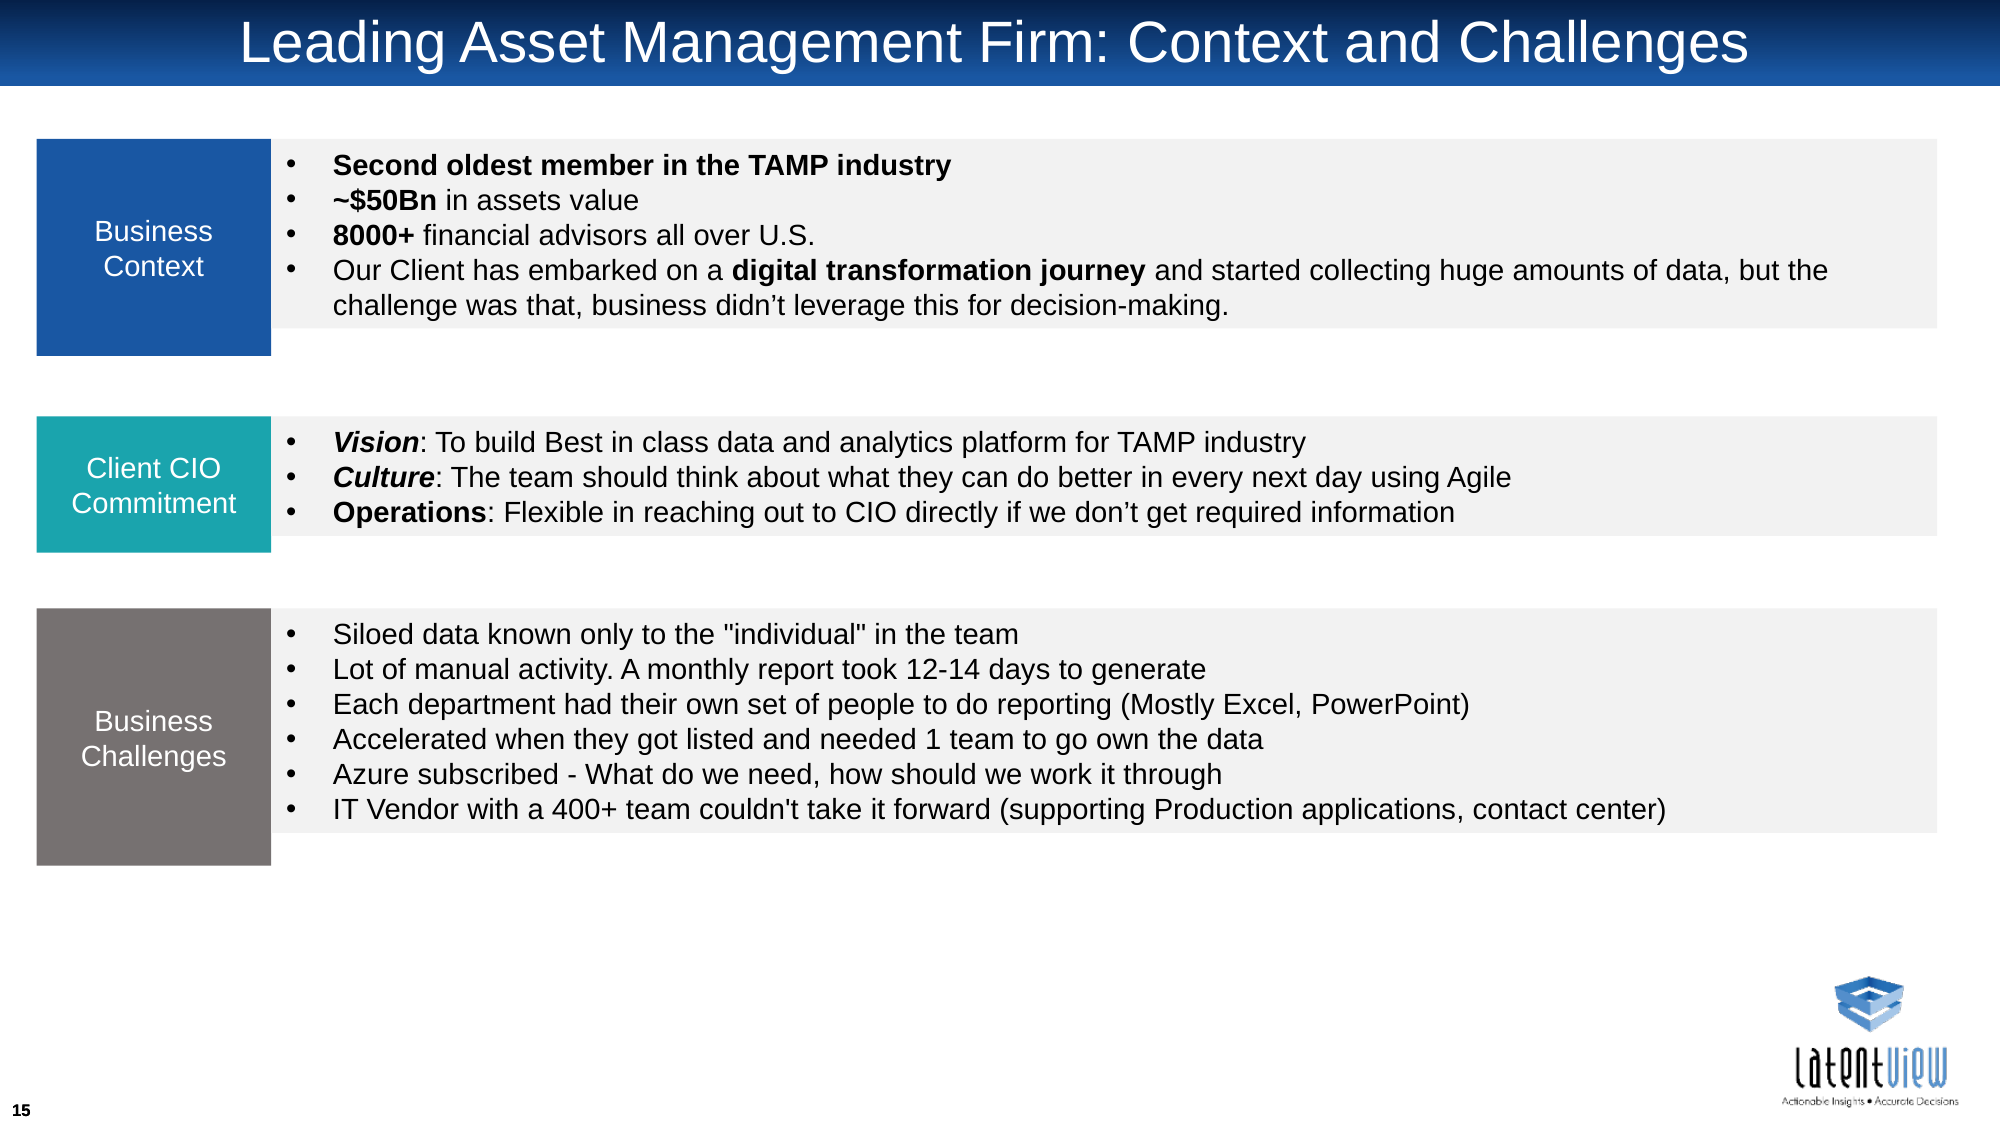

# Leading Asset Management Firm: Context and Challenges
Business Context
Second oldest member in the TAMP industry
~$50Bn in assets value
8000+ financial advisors all over U.S.
Our Client has embarked on a digital transformation journey and started collecting huge amounts of data, but the challenge was that, business didn’t leverage this for decision-making.
Client CIO Commitment
Vision: To build Best in class data and analytics platform for TAMP industry
Culture: The team should think about what they can do better in every next day using Agile
Operations: Flexible in reaching out to CIO directly if we don’t get required information
Business Challenges
Siloed data known only to the "individual" in the team
Lot of manual activity. A monthly report took 12-14 days to generate
Each department had their own set of people to do reporting (Mostly Excel, PowerPoint)
Accelerated when they got listed and needed 1 team to go own the data
Azure subscribed - What do we need, how should we work it through
IT Vendor with a 400+ team couldn't take it forward (supporting Production applications, contact center)